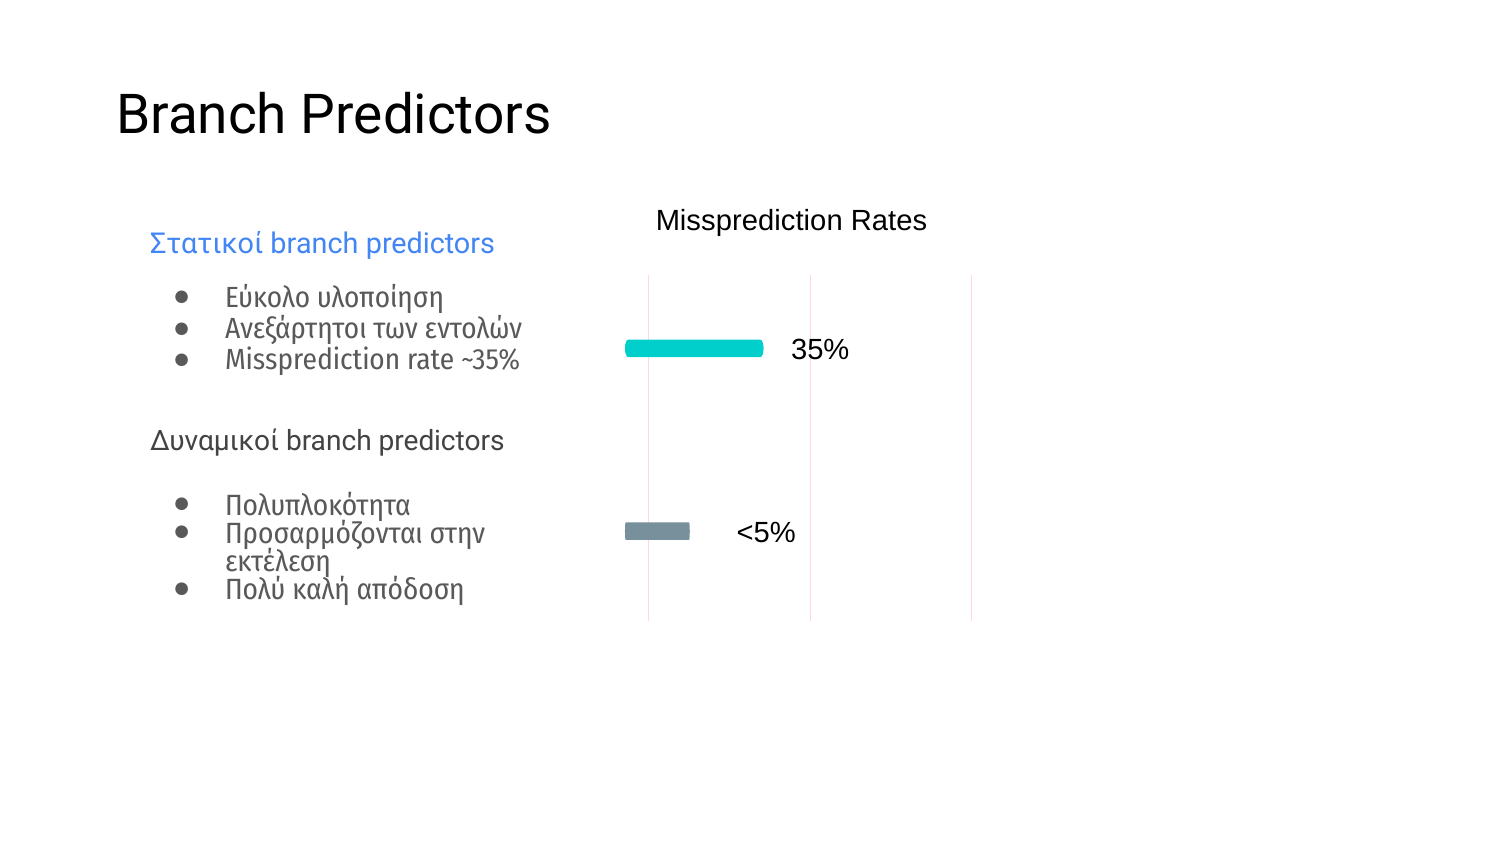

# Branch Predictors
Missprediction Rates
Στατικοί branch predictors
Εύκολο υλοποίηση
Ανεξάρτητοι των εντολών
Missprediction rate ~35%

35%

Δυναμικοί branch predictors
Πολυπλοκότητα
Προσαρμόζονται στην εκτέλεση
Πολύ καλή απόδοση
<5%